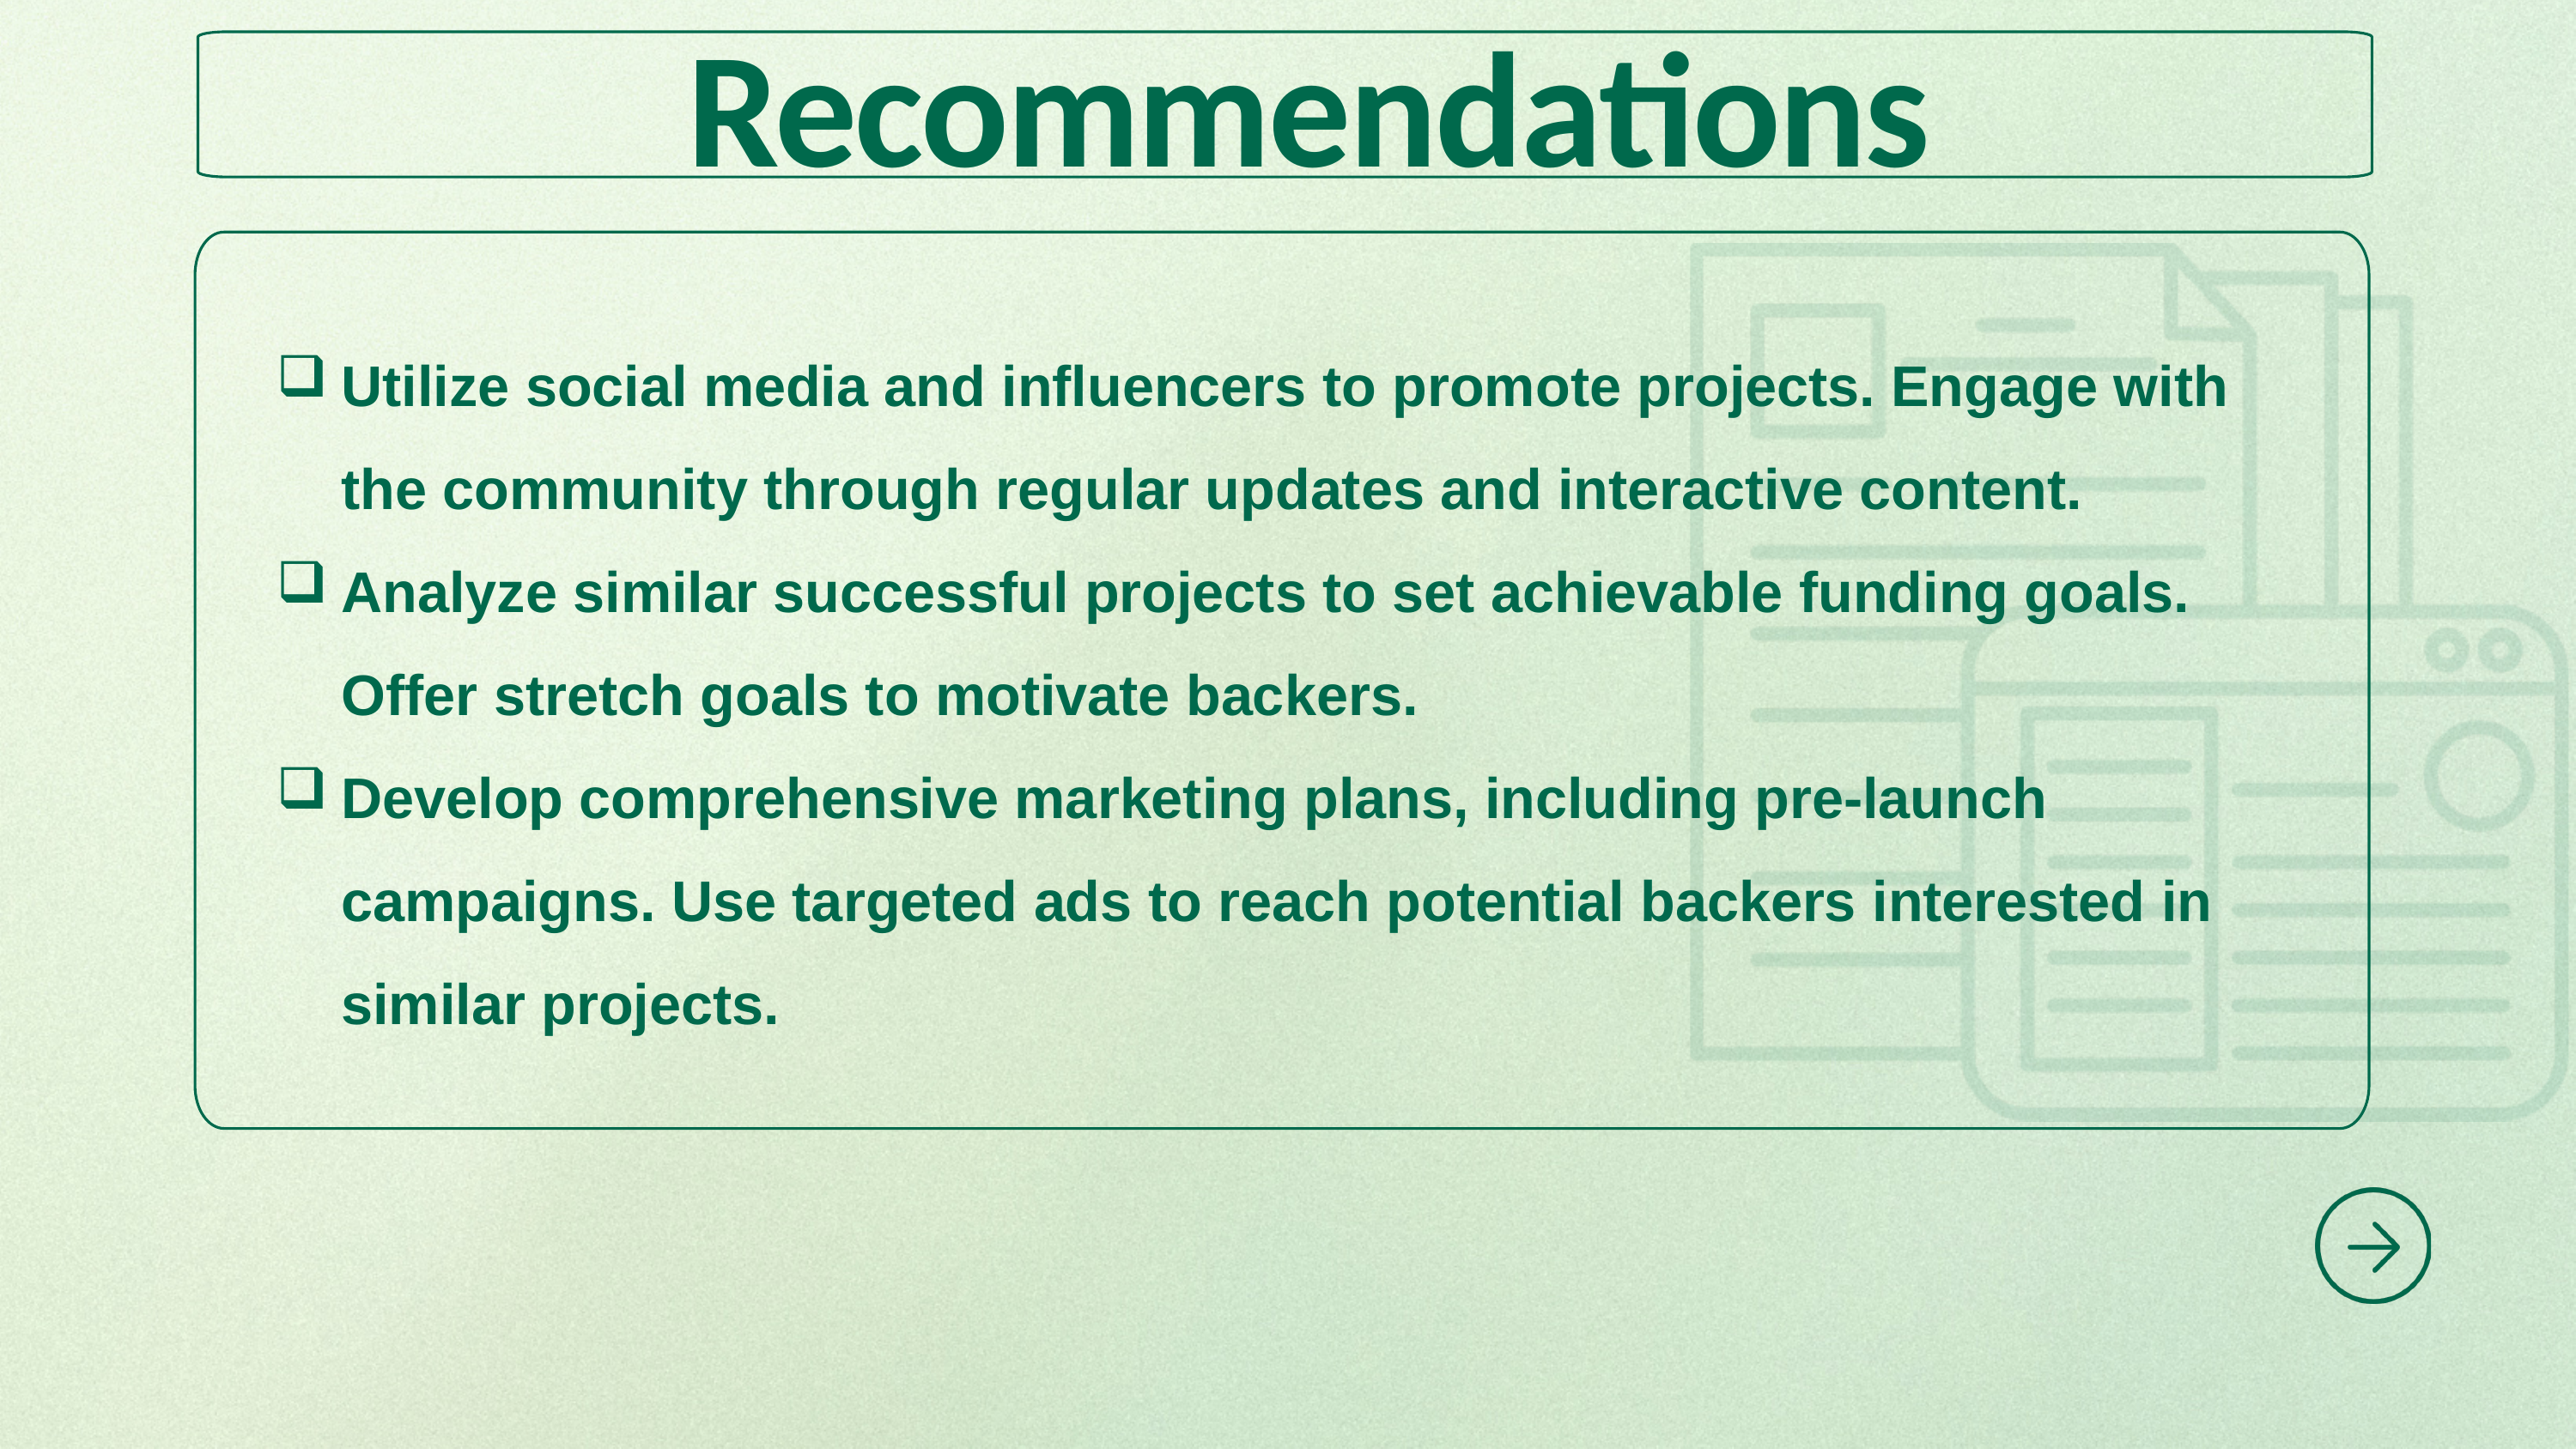

Recommendations

Utilize social media and influencers to promote projects. Engage with the community through regular updates and interactive content.
Analyze similar successful projects to set achievable funding goals. Offer stretch goals to motivate backers.
Develop comprehensive marketing plans, including pre-launch campaigns. Use targeted ads to reach potential backers interested in similar projects.